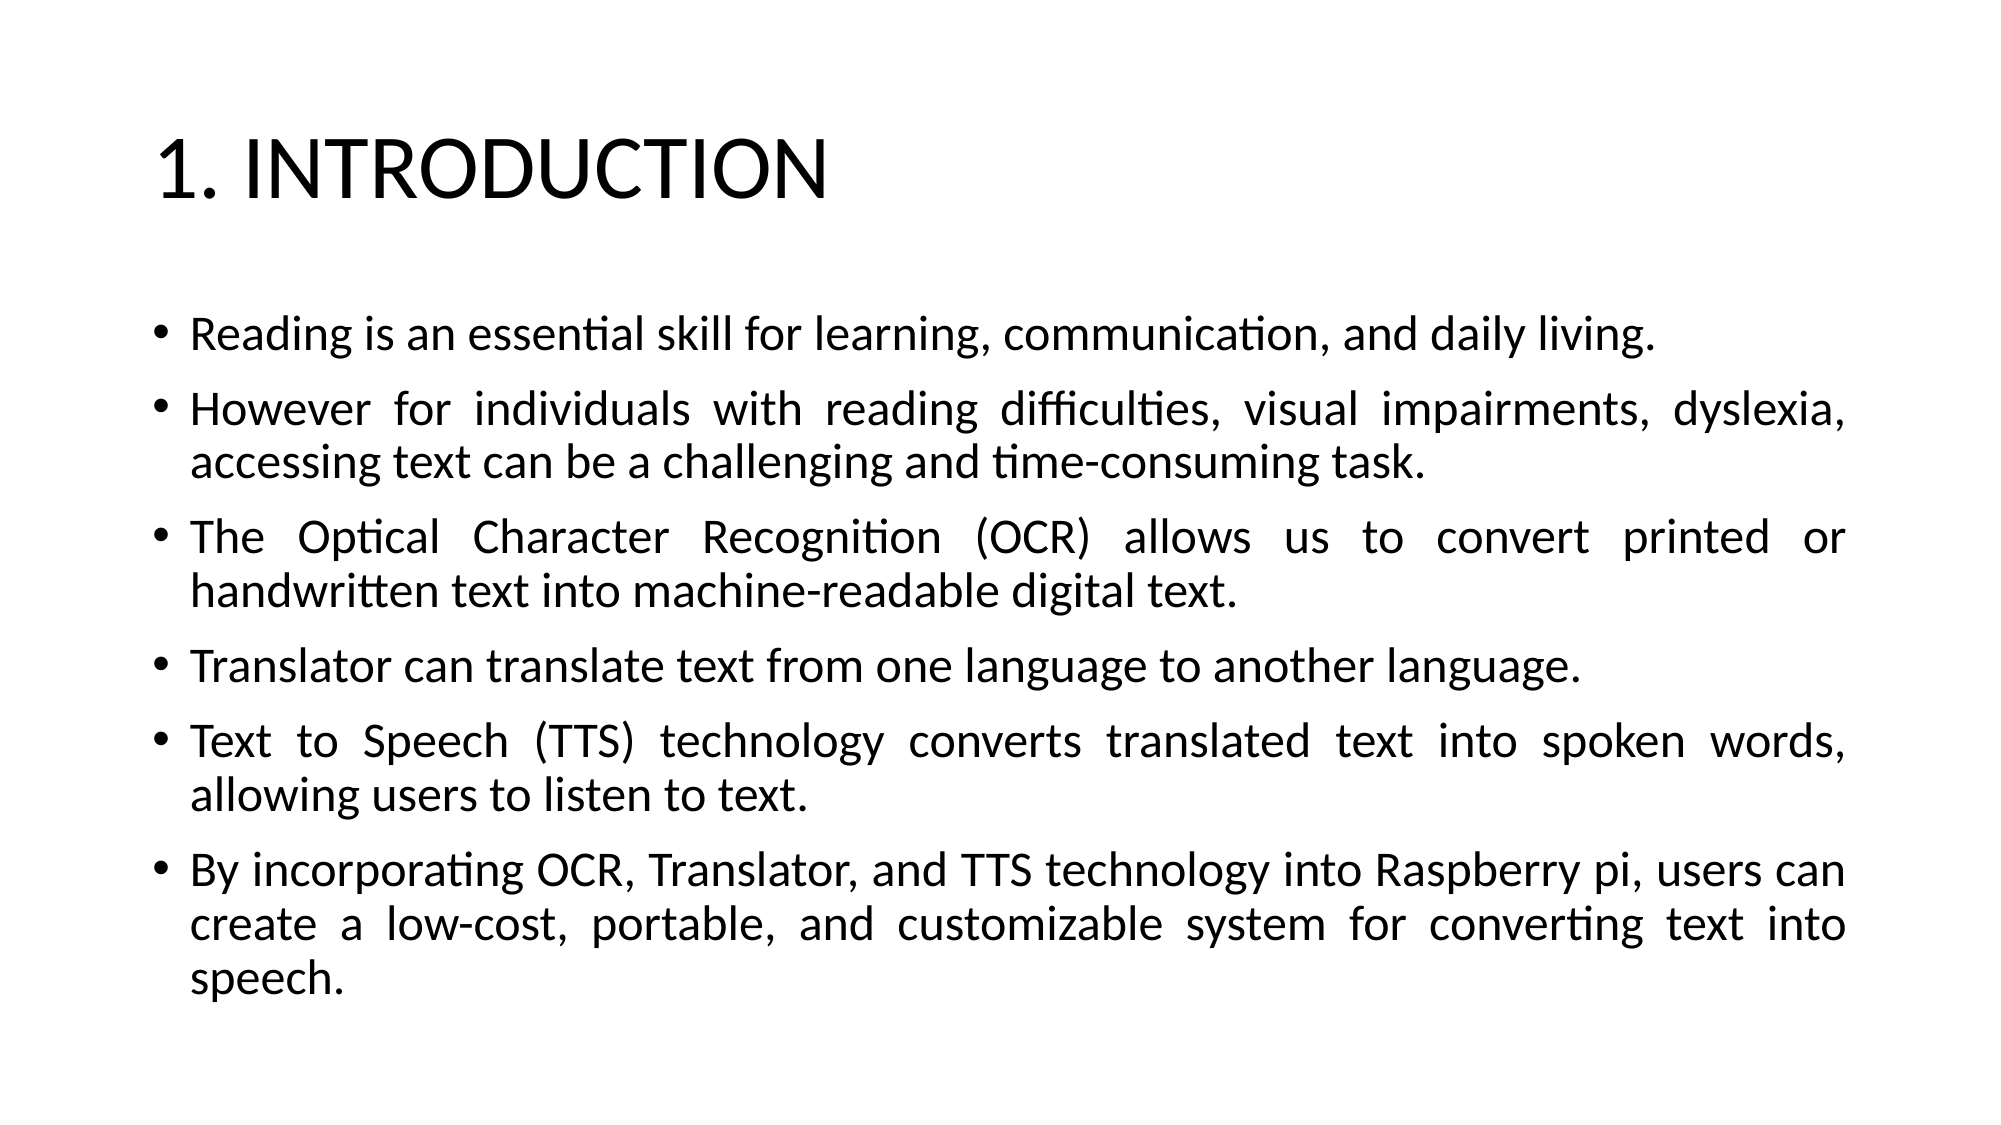

# 1. INTRODUCTION
Reading is an essential skill for learning, communication, and daily living.
However for individuals with reading difficulties, visual impairments, dyslexia, accessing text can be a challenging and time-consuming task.
The Optical Character Recognition (OCR) allows us to convert printed or handwritten text into machine-readable digital text.
Translator can translate text from one language to another language.
Text to Speech (TTS) technology converts translated text into spoken words, allowing users to listen to text.
By incorporating OCR, Translator, and TTS technology into Raspberry pi, users can create a low-cost, portable, and customizable system for converting text into speech.